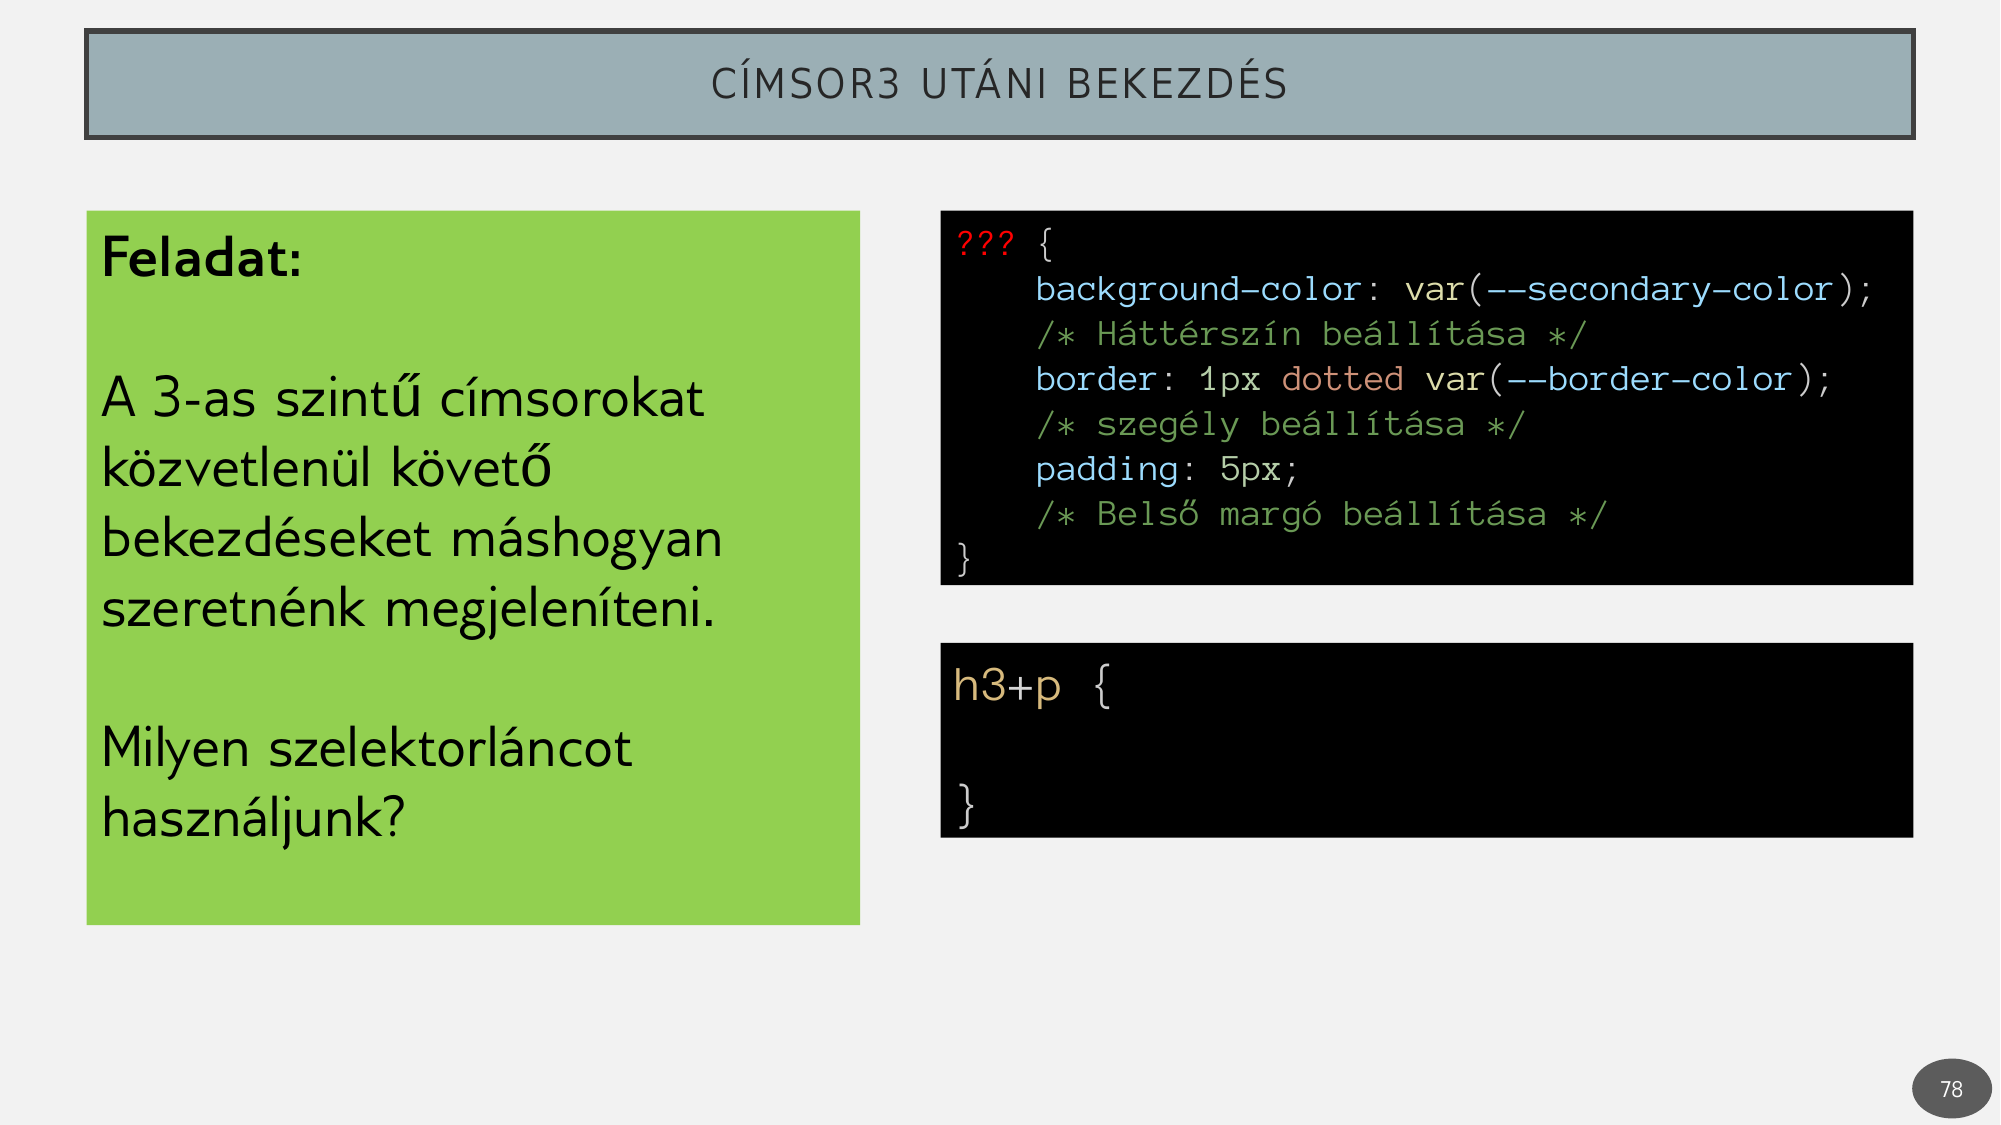

# címsor3 utáni bekezdés
Feladat:

A 3-as szintű címsorokat közvetlenül követő bekezdéseket máshogyan szeretnénk megjeleníteni.

Milyen szelektorláncot használjunk?

??? {
    background-color: var(--secondary-color);
    /* Háttérszín beállítása */
    border: 1px dotted var(--border-color);
    /* szegély beállítása */
    padding: 5px;
    /* Belső margó beállítása */
}
h3+p {

}
78